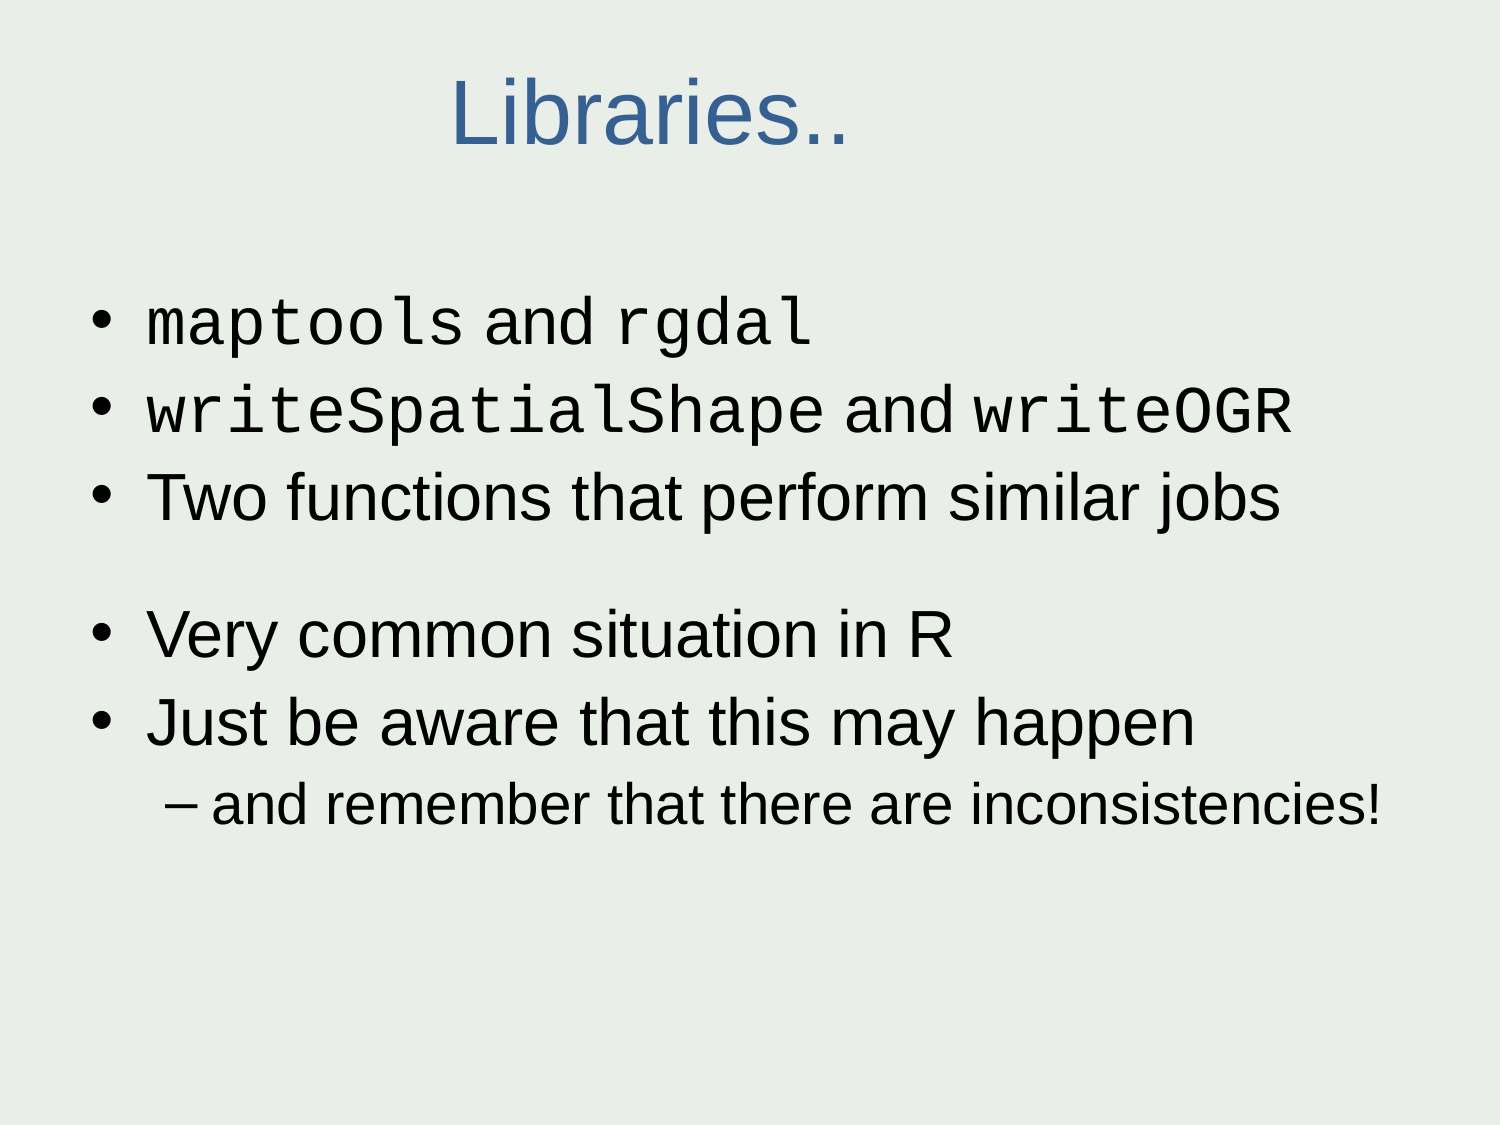

Libraries..
maptools and rgdal
writeSpatialShape and writeOGR
Two functions that perform similar jobs

Very common situation in R
Just be aware that this may happen
and remember that there are inconsistencies!